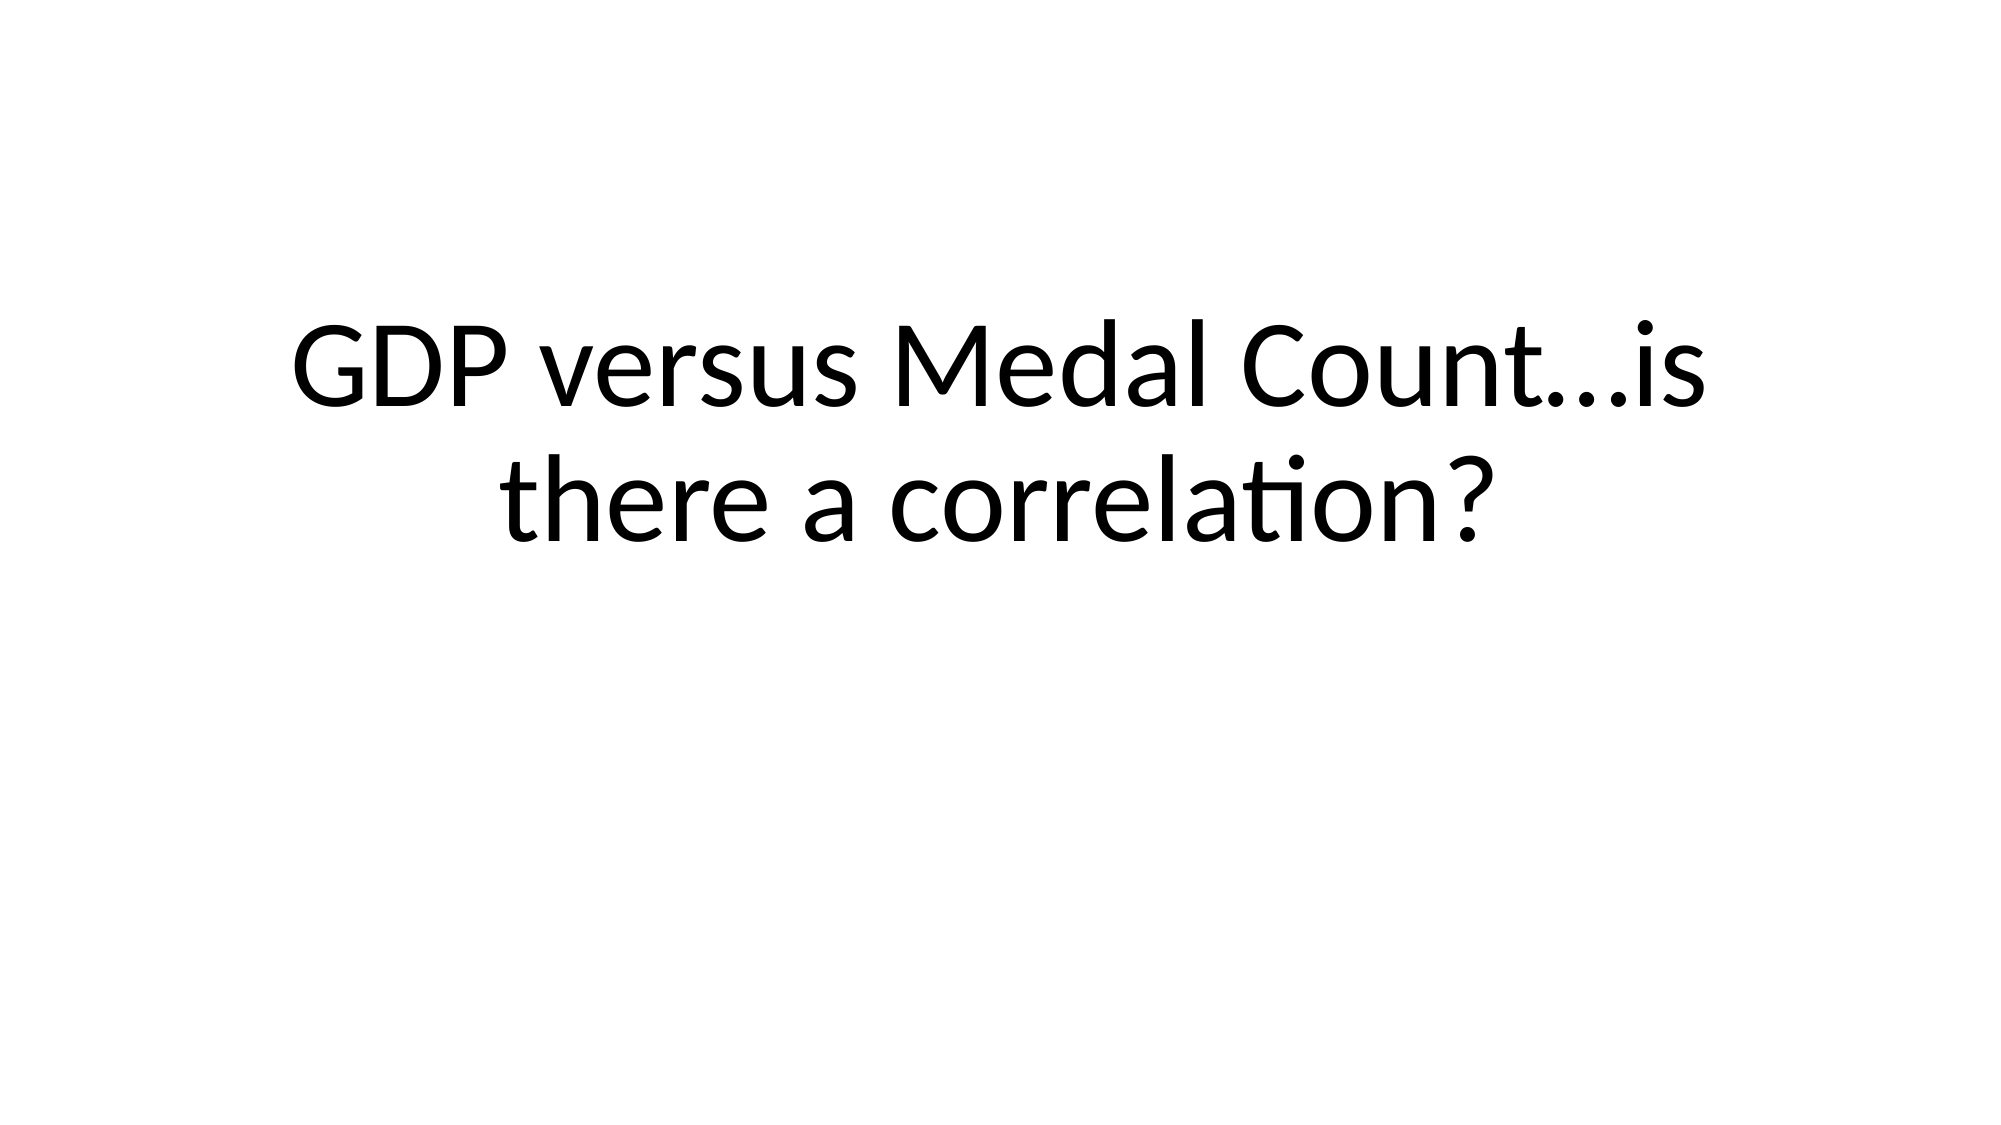

# GDP versus Medal Count…is there a correlation?